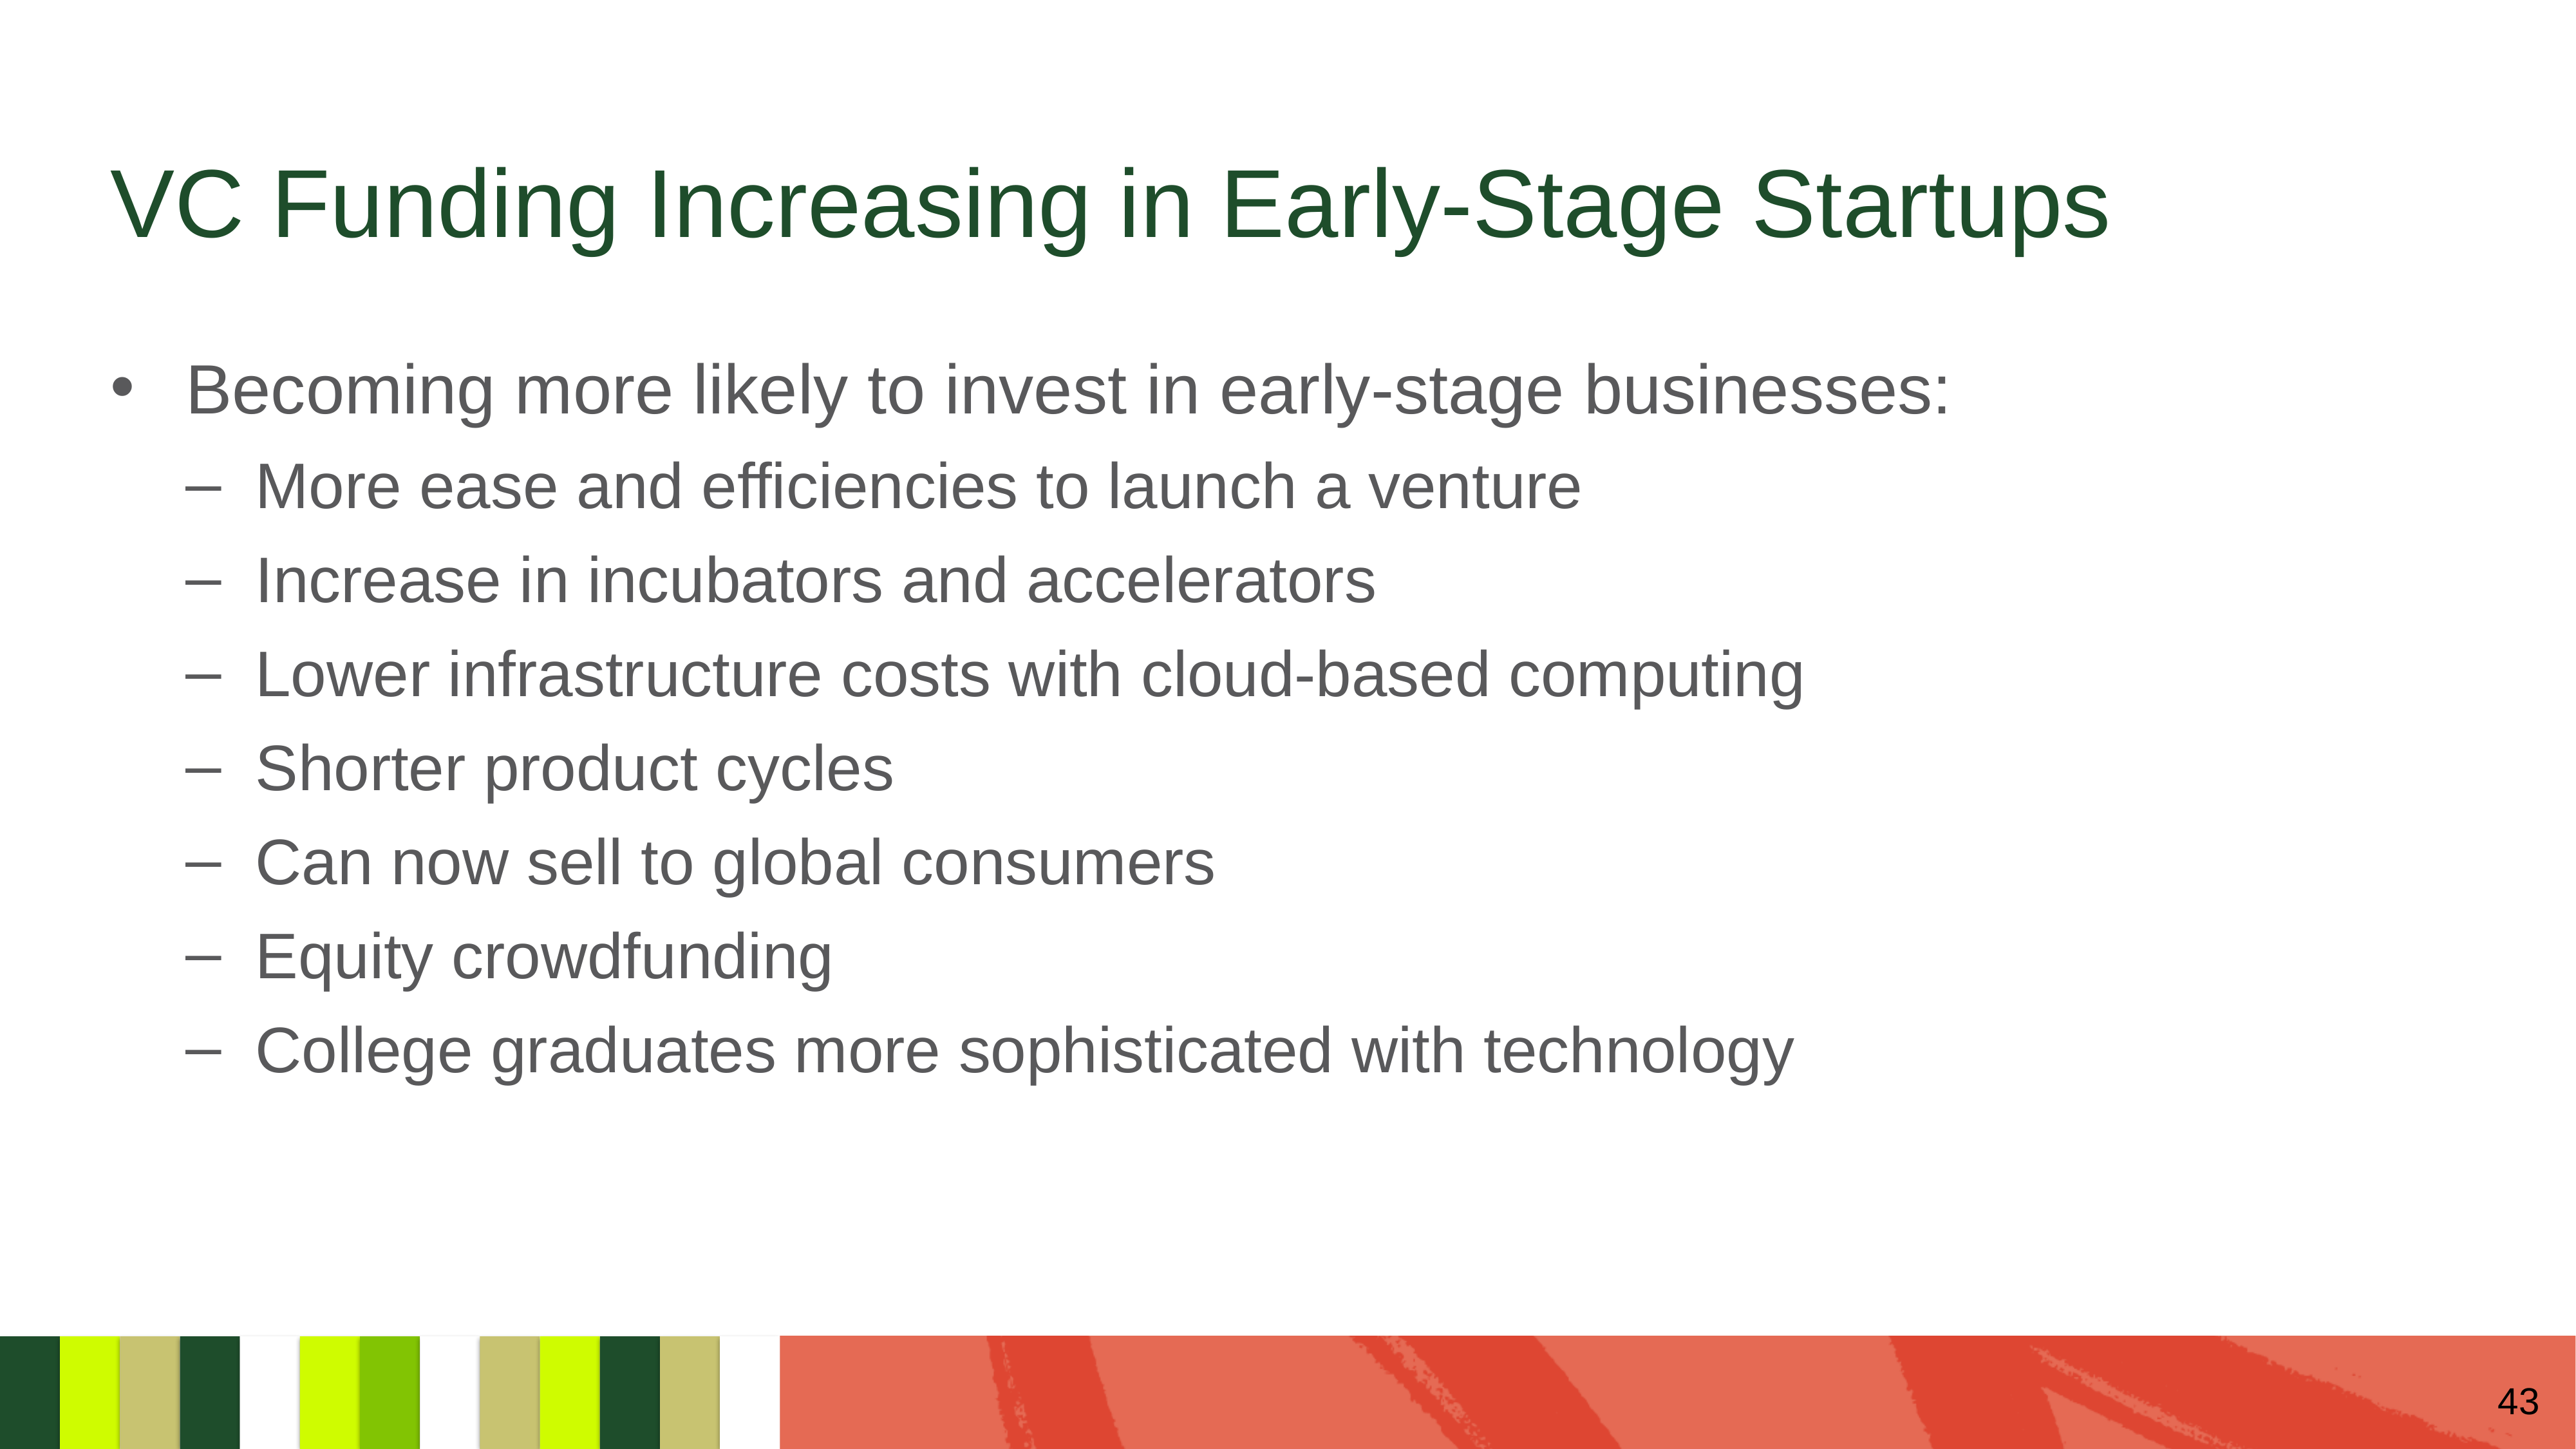

# VC Funding Increasing in Early-Stage Startups
Becoming more likely to invest in early-stage businesses:
More ease and efficiencies to launch a venture
Increase in incubators and accelerators
Lower infrastructure costs with cloud-based computing
Shorter product cycles
Can now sell to global consumers
Equity crowdfunding
College graduates more sophisticated with technology
43